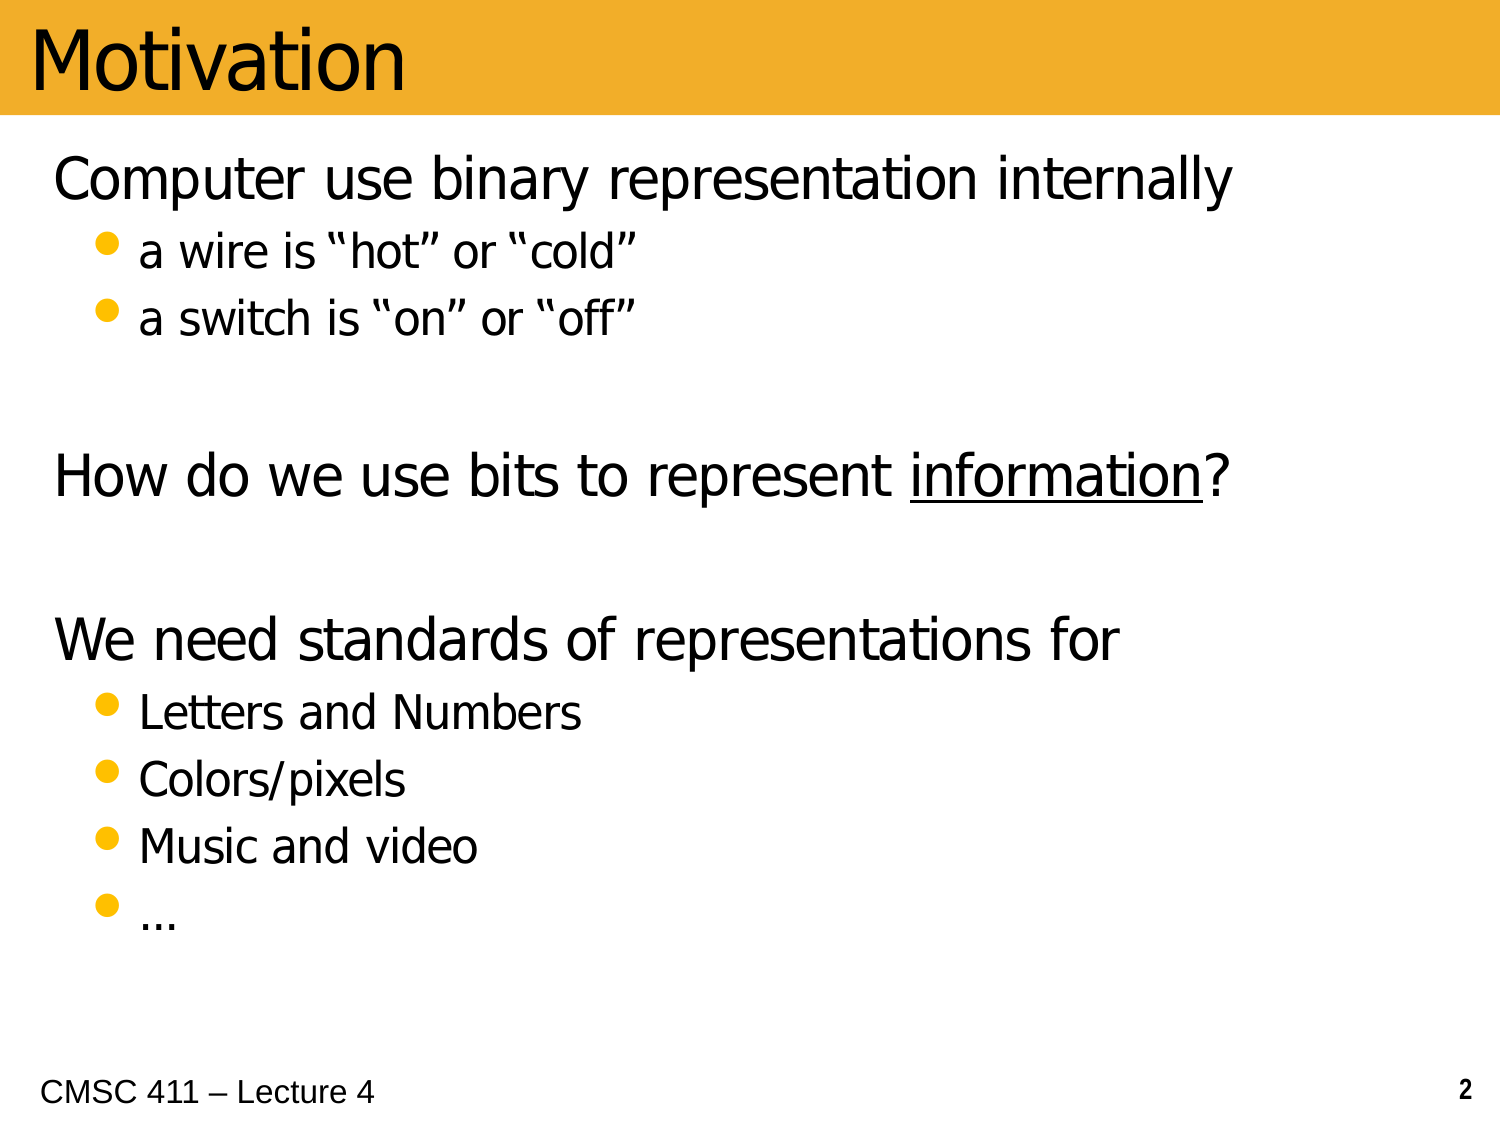

# Motivation
Computer use binary representation internally
a wire is “hot” or “cold”
a switch is “on” or “off”

How do we use bits to represent information?

We need standards of representations for
Letters and Numbers
Colors/pixels
Music and video
…

2